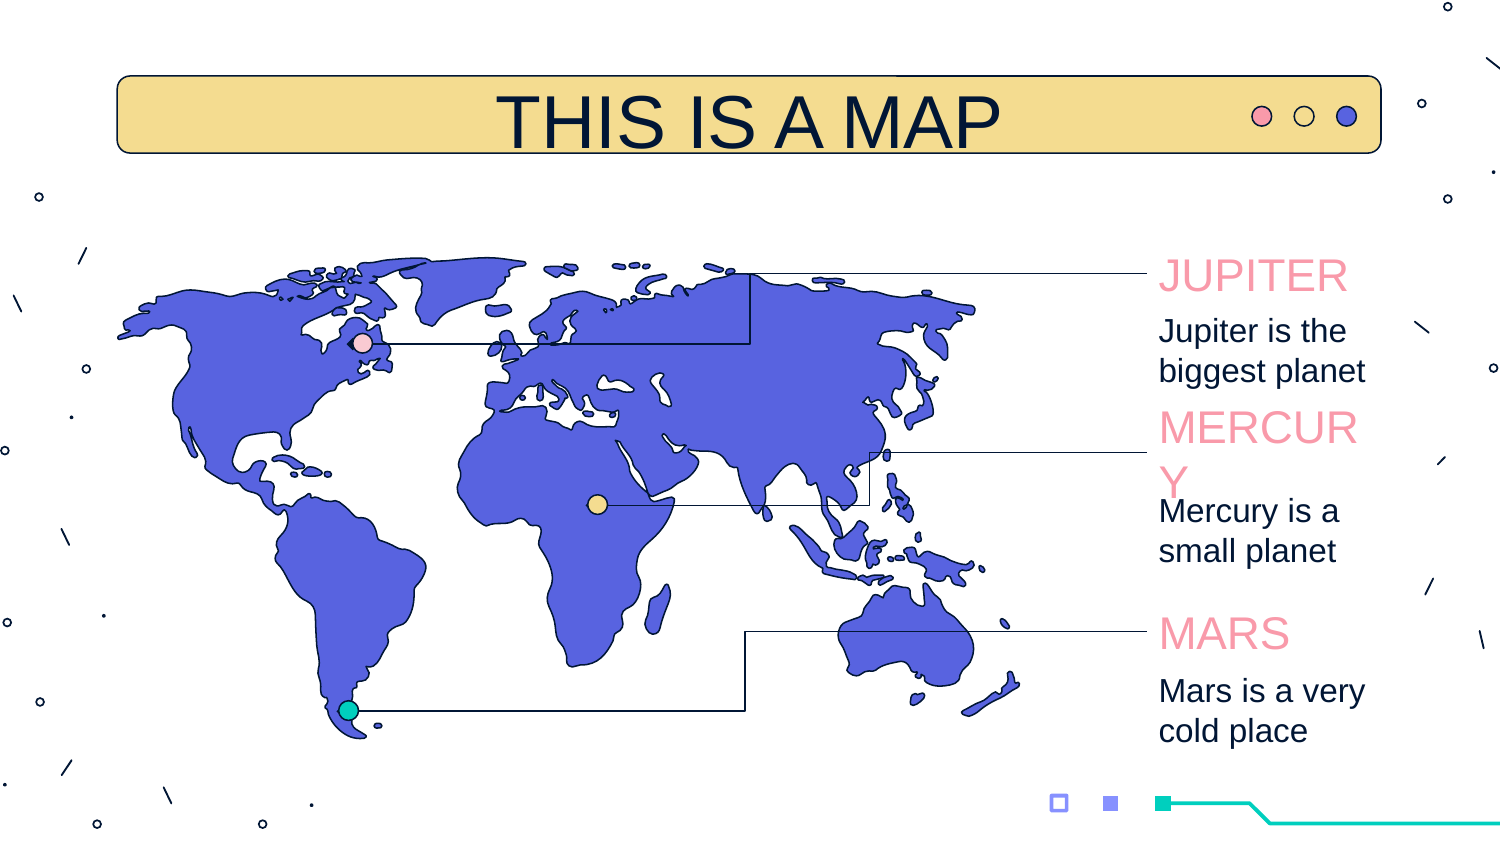

# THIS IS A MAP

JUPITER

Jupiter is the biggest planet

MERCURY
Mercury is a small planet

MARS
Mars is a very cold place